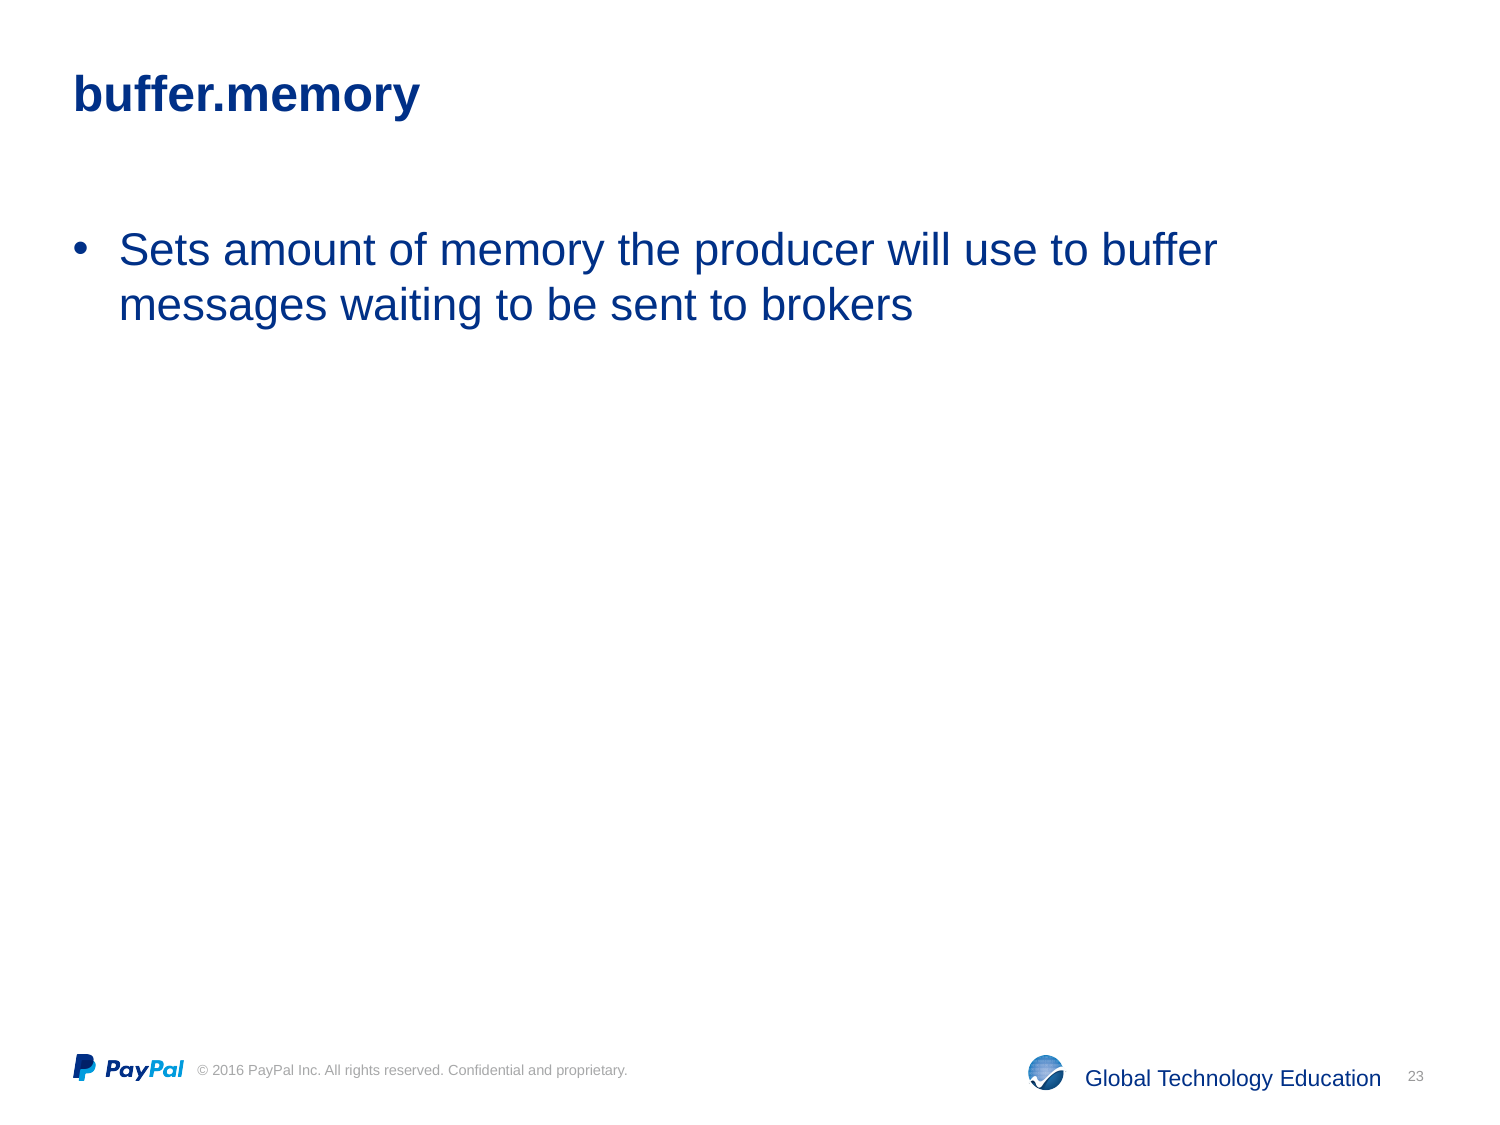

# buffer.memory
Sets amount of memory the producer will use to buffer messages waiting to be sent to brokers
23